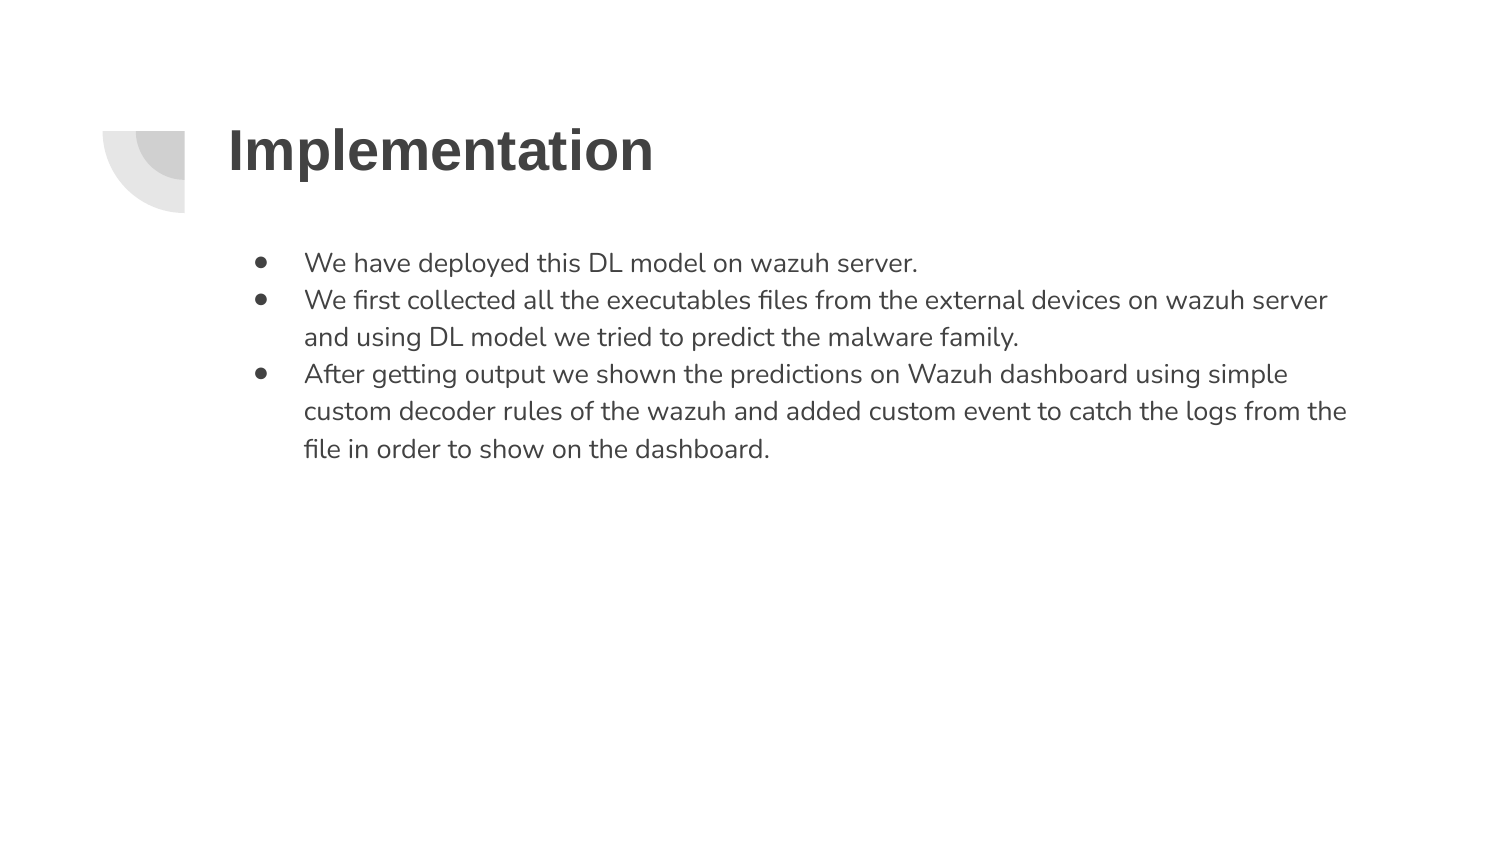

# Implementation
We have deployed this DL model on wazuh server.
We first collected all the executables files from the external devices on wazuh server and using DL model we tried to predict the malware family.
After getting output we shown the predictions on Wazuh dashboard using simple custom decoder rules of the wazuh and added custom event to catch the logs from the file in order to show on the dashboard.